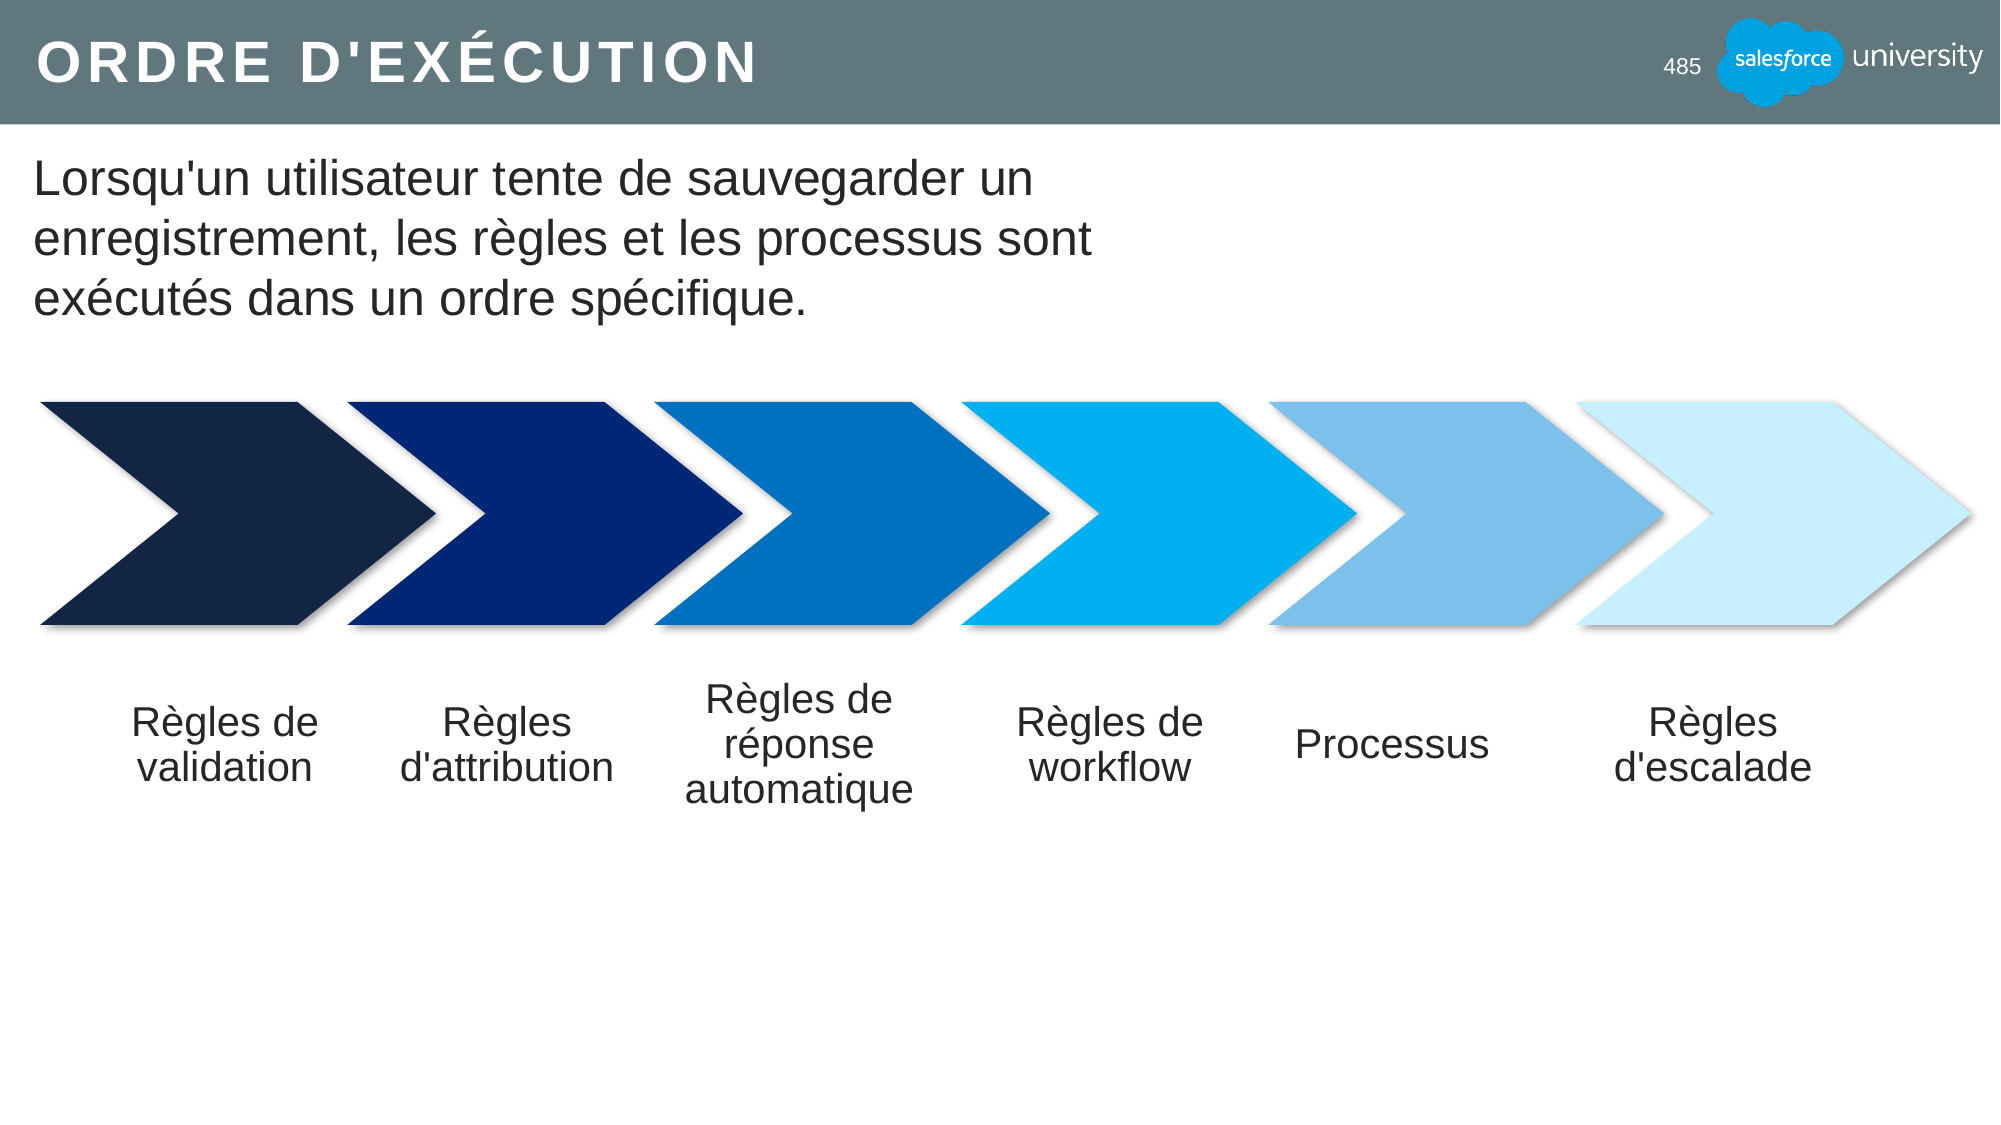

# Ordre d'exécution
485
Lorsqu'un utilisateur tente de sauvegarder un enregistrement, les règles et les processus sont exécutés dans un ordre spécifique.

Règles de validation
Règles d'attribution
Règles de réponse automatique
Règles de workflow
Processus
Règles d'escalade